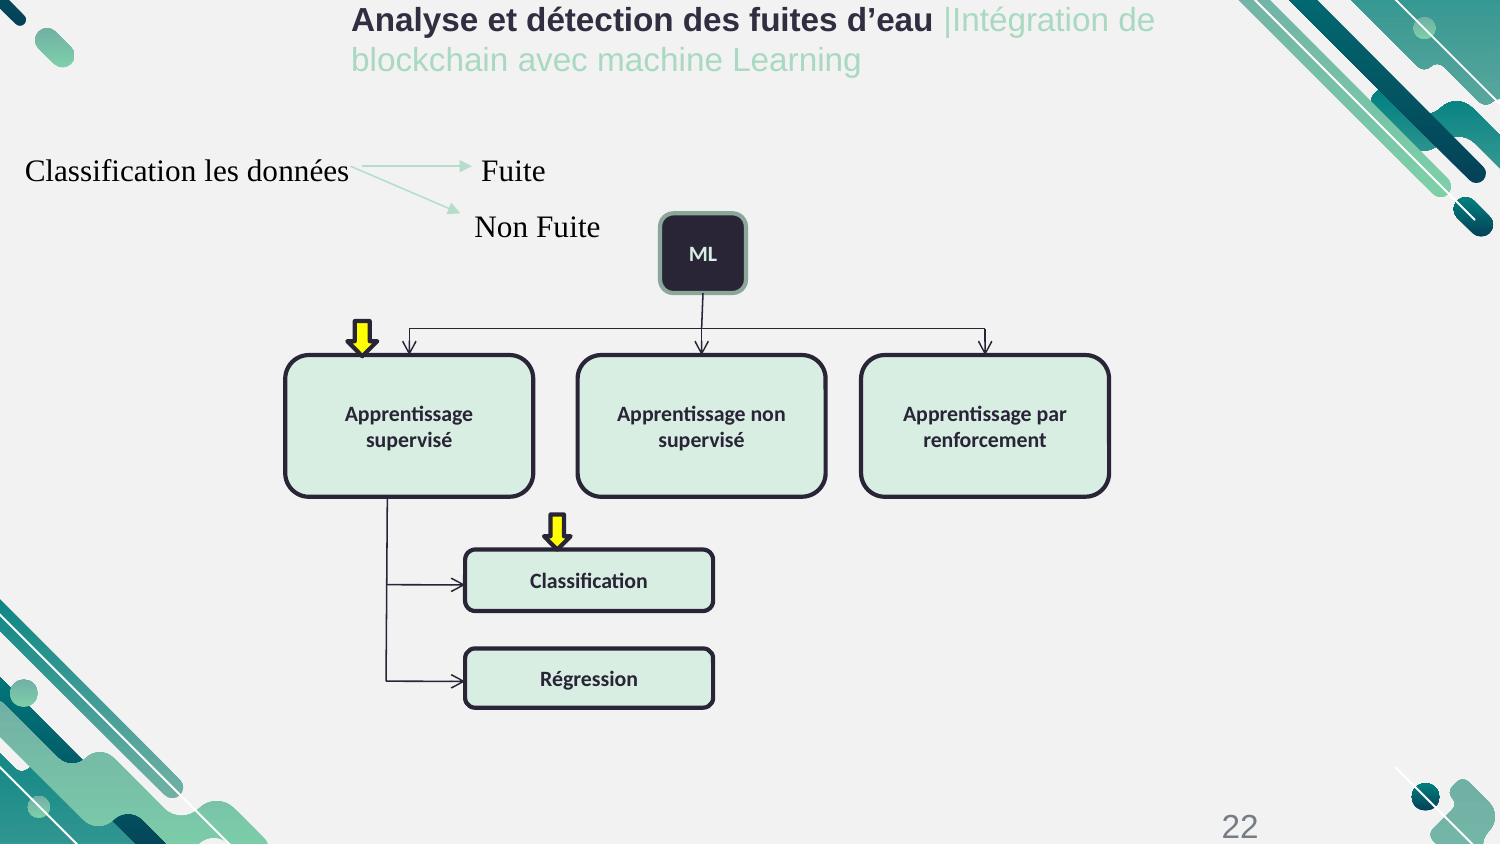

Classification les données                 Fuite
                                                          Non Fuite

Analyse et détection des fuites d’eau |Intégration de blockchain avec machine Learning

ML

Apprentissage supervisé
Apprentissage non supervisé
Apprentissage par renforcement

Classification
Régression
22